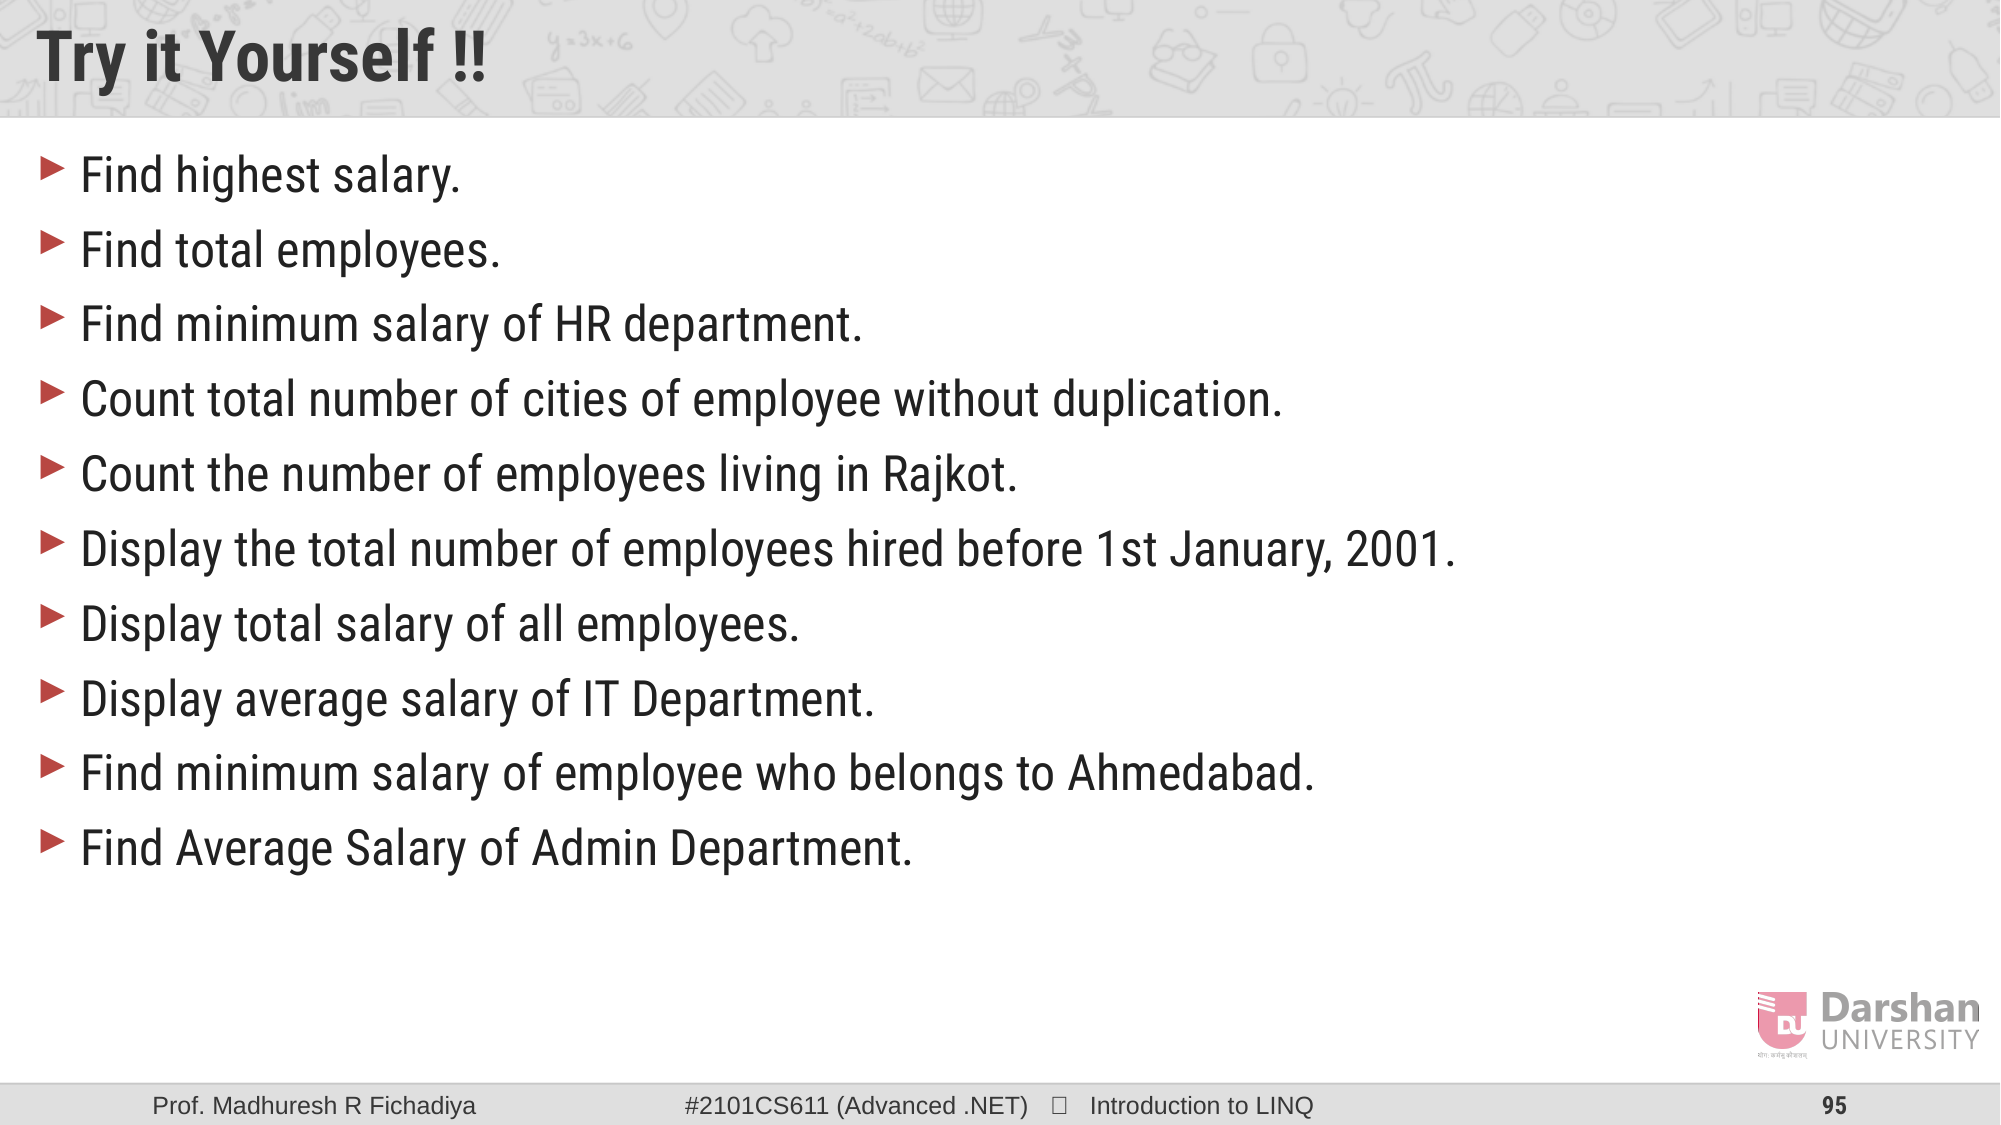

# Try it Yourself !!
Find highest salary.
Find total employees.
Find minimum salary of HR department.
Count total number of cities of employee without duplication.
Count the number of employees living in Rajkot.
Display the total number of employees hired before 1st January, 2001.
Display total salary of all employees.
Display average salary of IT Department.
Find minimum salary of employee who belongs to Ahmedabad.
Find Average Salary of Admin Department.